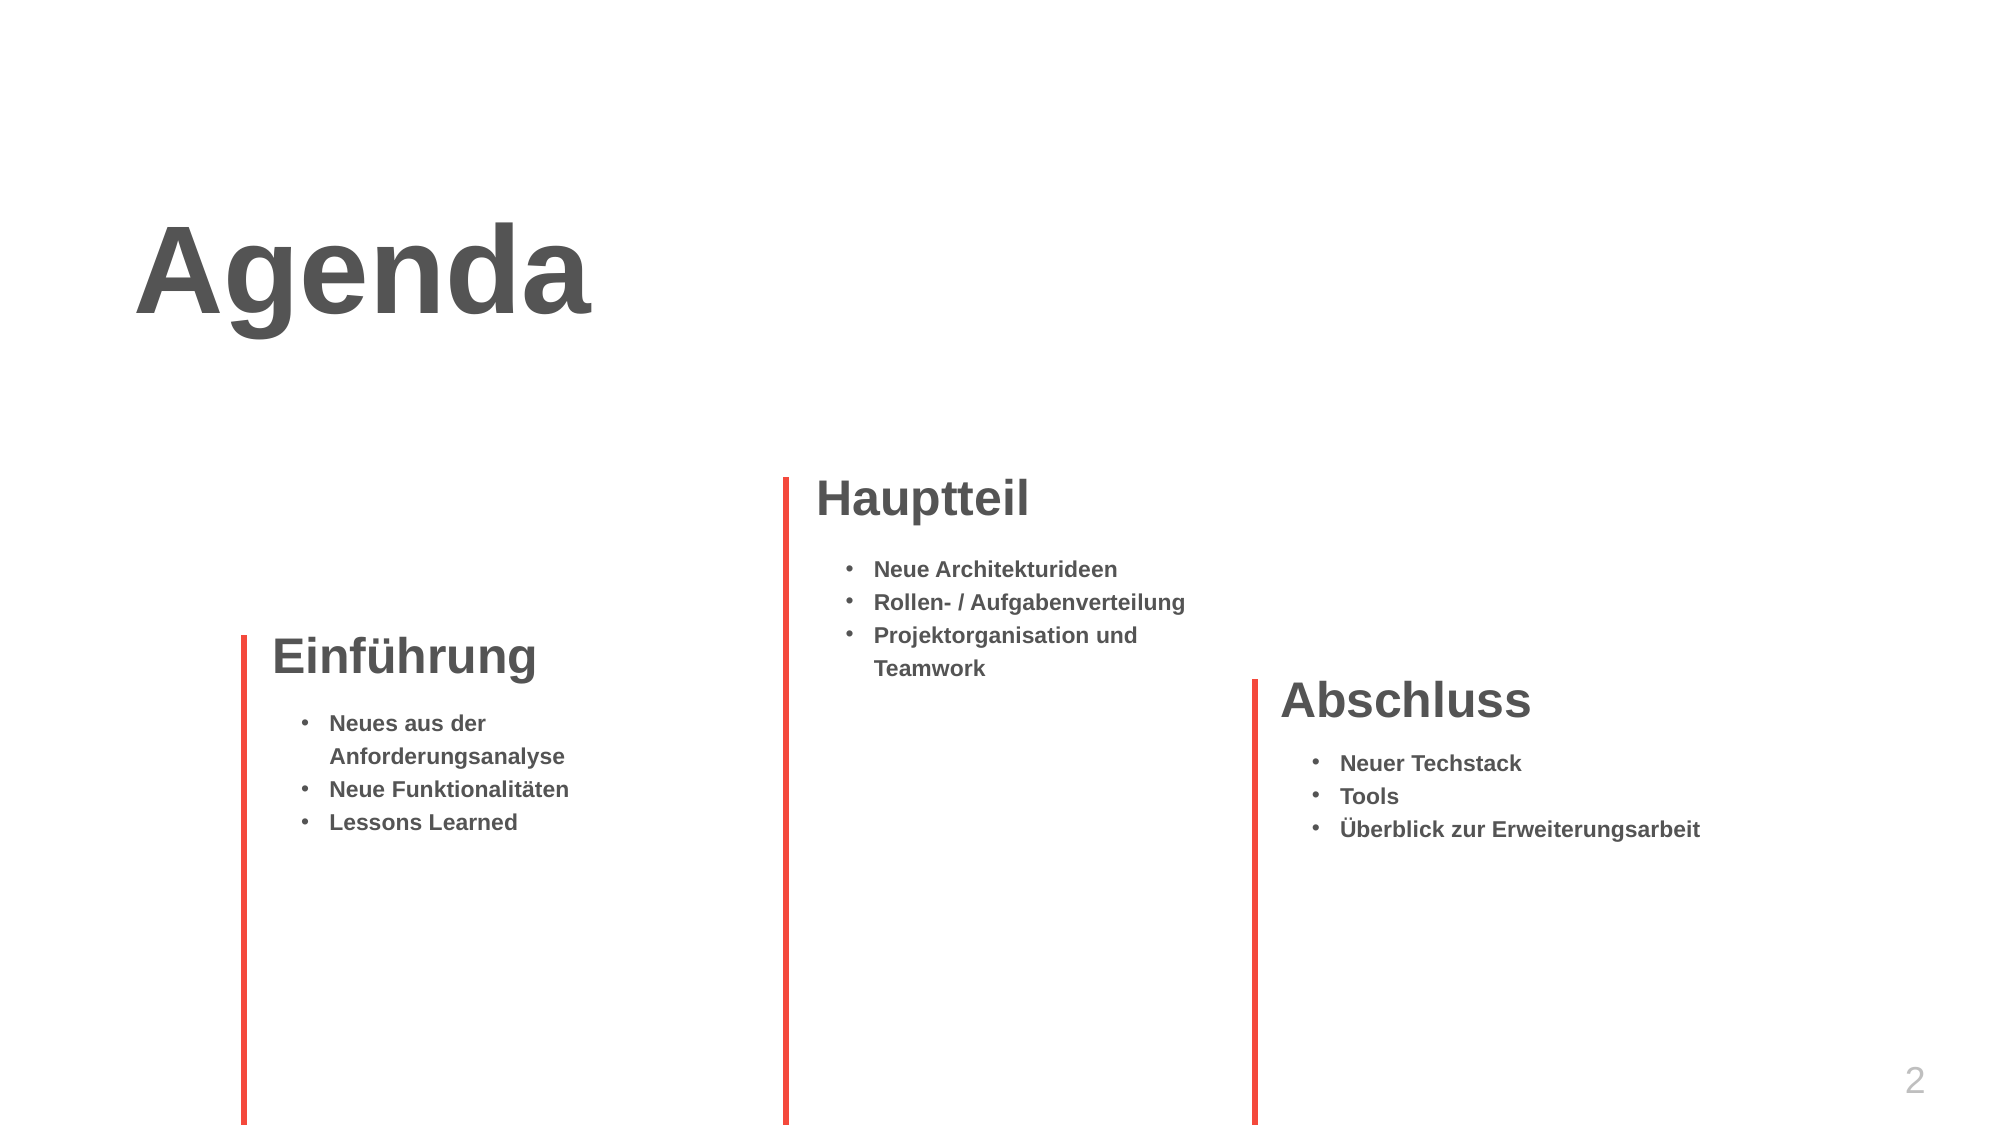

Agenda
Hauptteil
Neue Architekturideen
Rollen- / Aufgabenverteilung
Projektorganisation und Teamwork

 Einführung
Abschluss
Neues aus der Anforderungsanalyse
Neue Funktionalitäten
Lessons Learned

Neuer Techstack
Tools
Überblick zur Erweiterungsarbeit
2